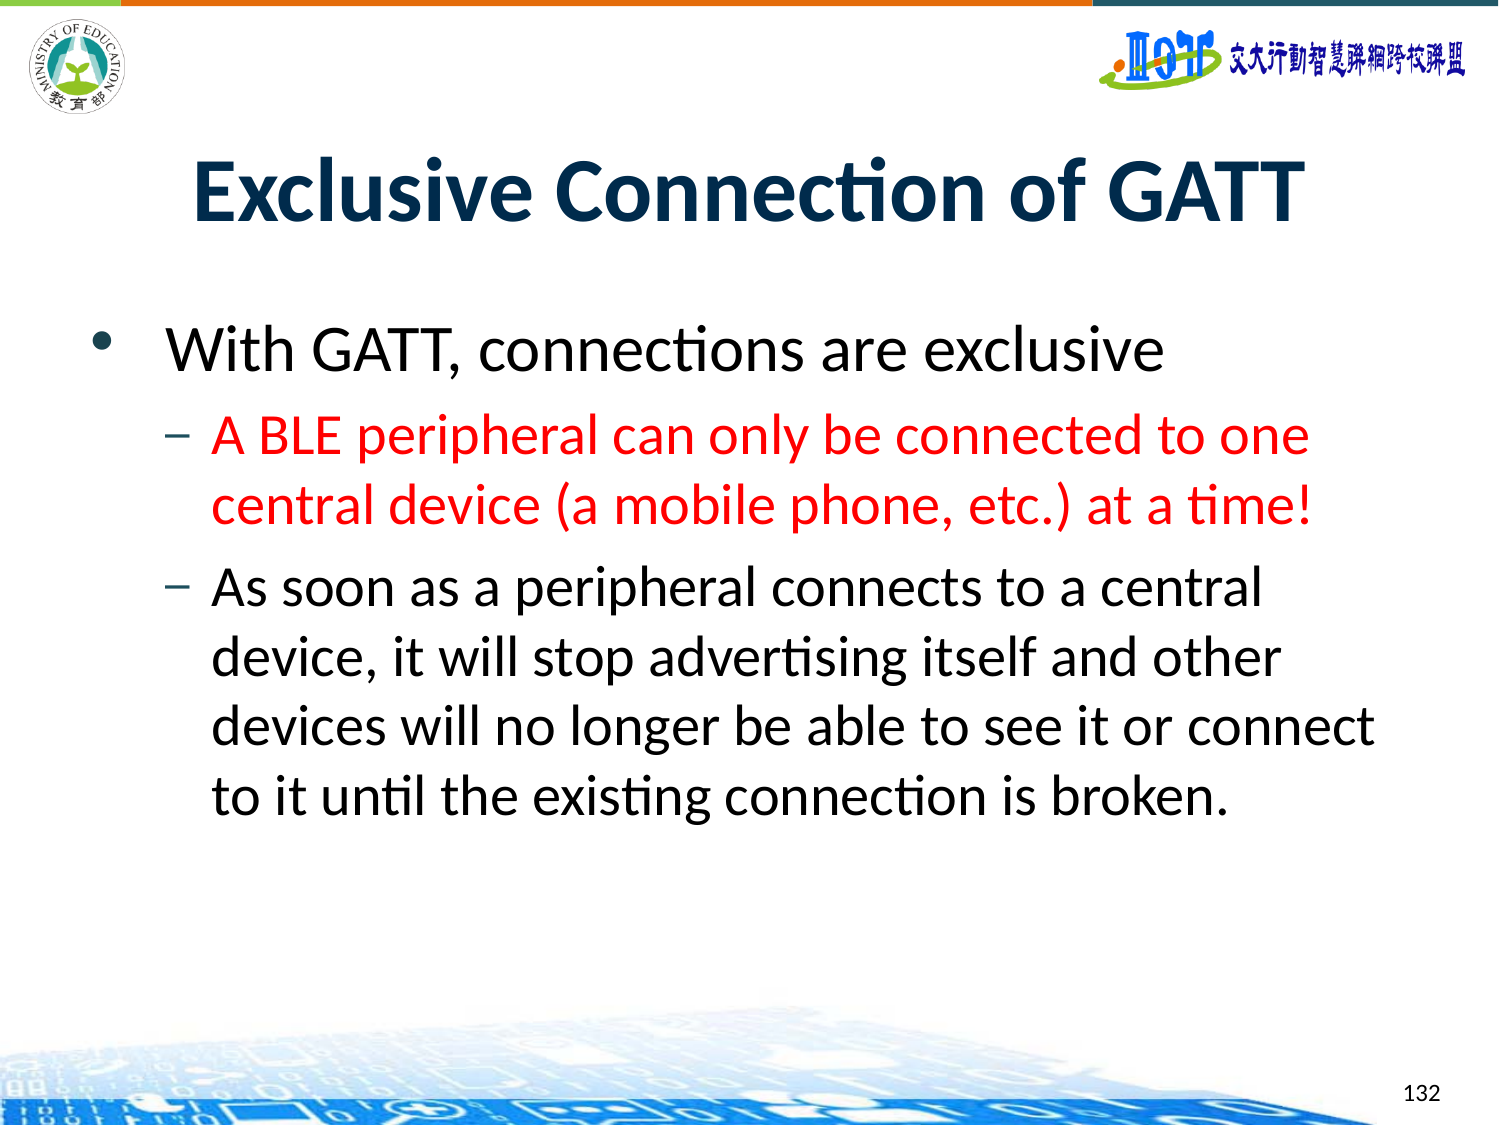

# Exclusive Connection of GATT
With GATT, connections are exclusive
A BLE peripheral can only be connected to one central device (a mobile phone, etc.) at a time!
As soon as a peripheral connects to a central device, it will stop advertising itself and other devices will no longer be able to see it or connect to it until the existing connection is broken.

132